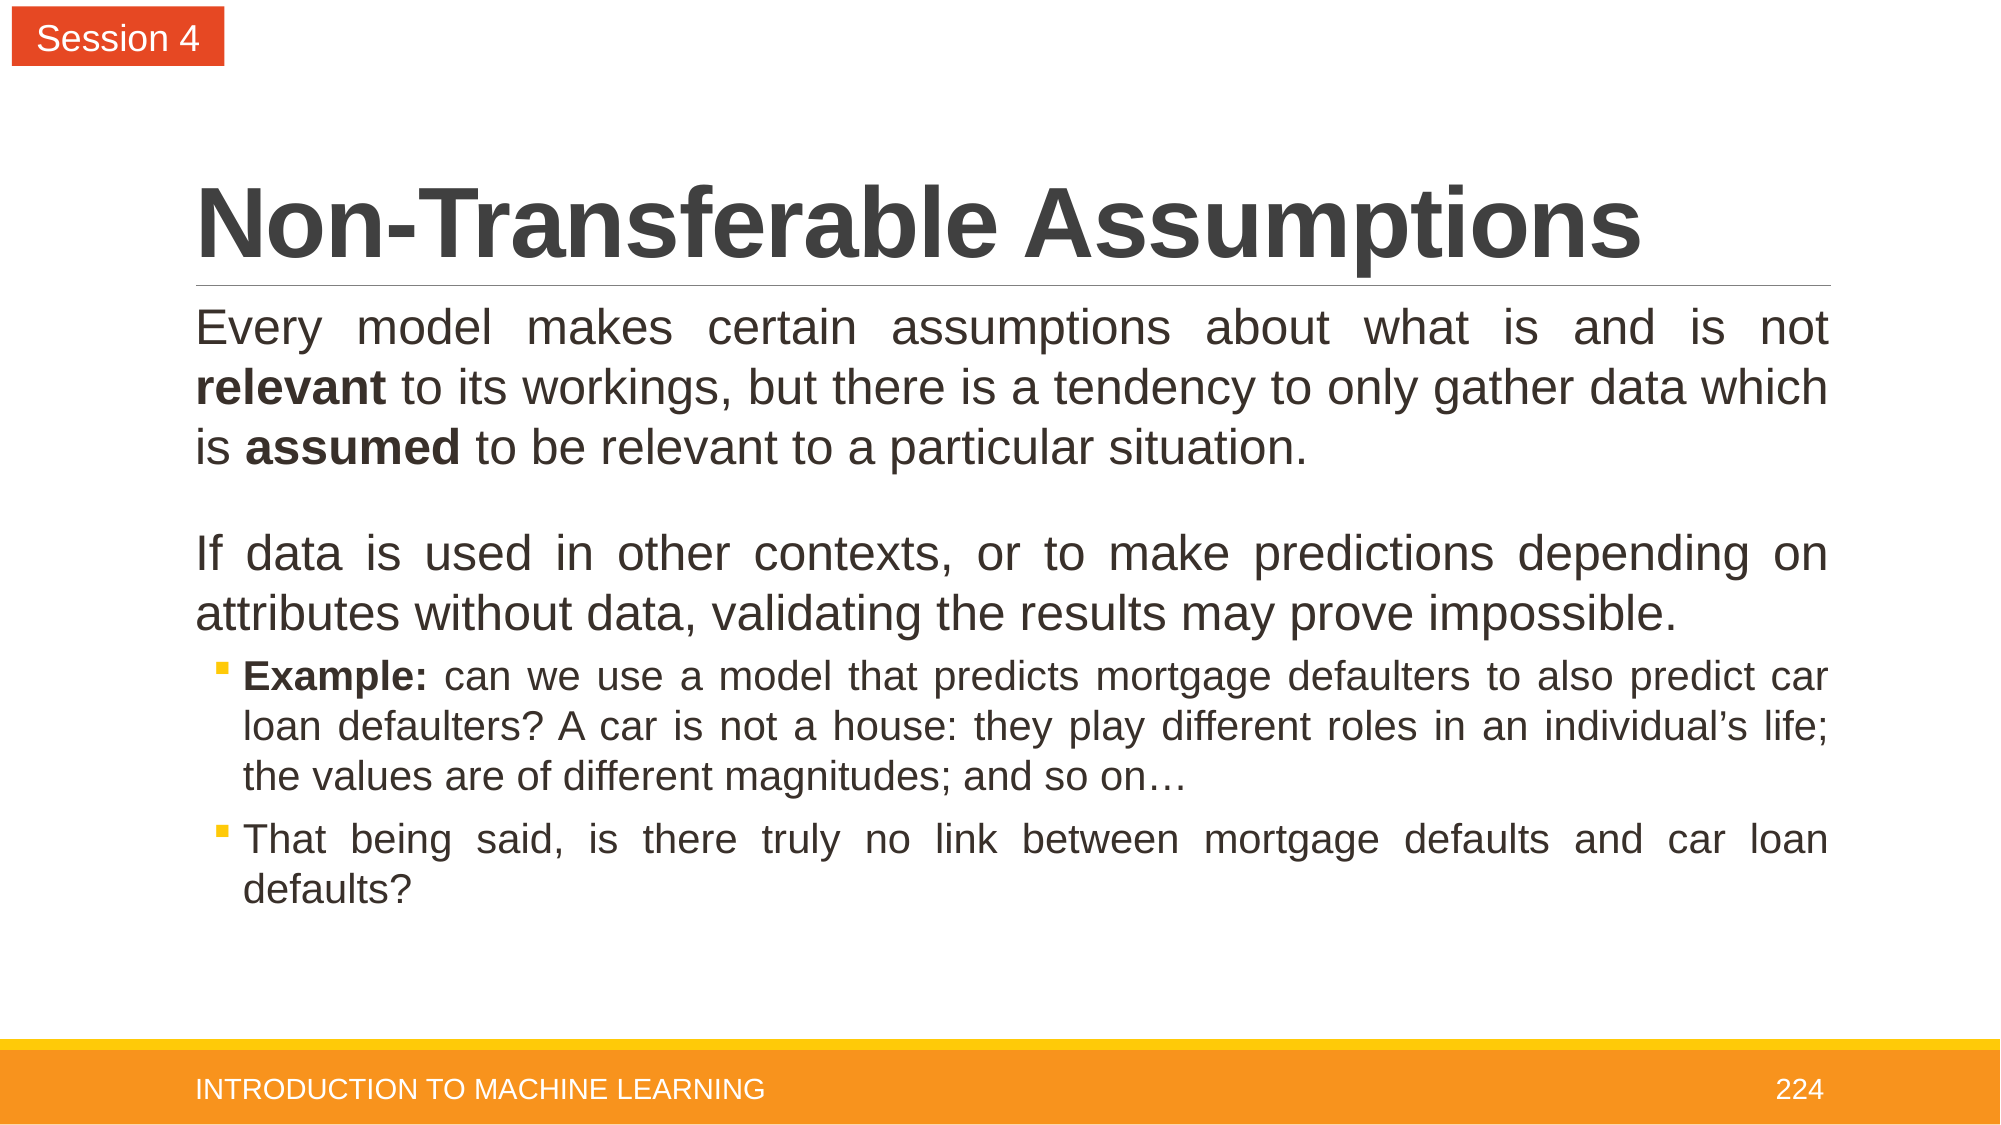

Session 4
# Non-Transferable Assumptions
Every model makes certain assumptions about what is and is not relevant to its workings, but there is a tendency to only gather data which is assumed to be relevant to a particular situation.
If data is used in other contexts, or to make predictions depending on attributes without data, validating the results may prove impossible.
Example: can we use a model that predicts mortgage defaulters to also predict car loan defaulters? A car is not a house: they play different roles in an individual’s life; the values are of different magnitudes; and so on…
That being said, is there truly no link between mortgage defaults and car loan defaults?

INTRODUCTION TO MACHINE LEARNING
224